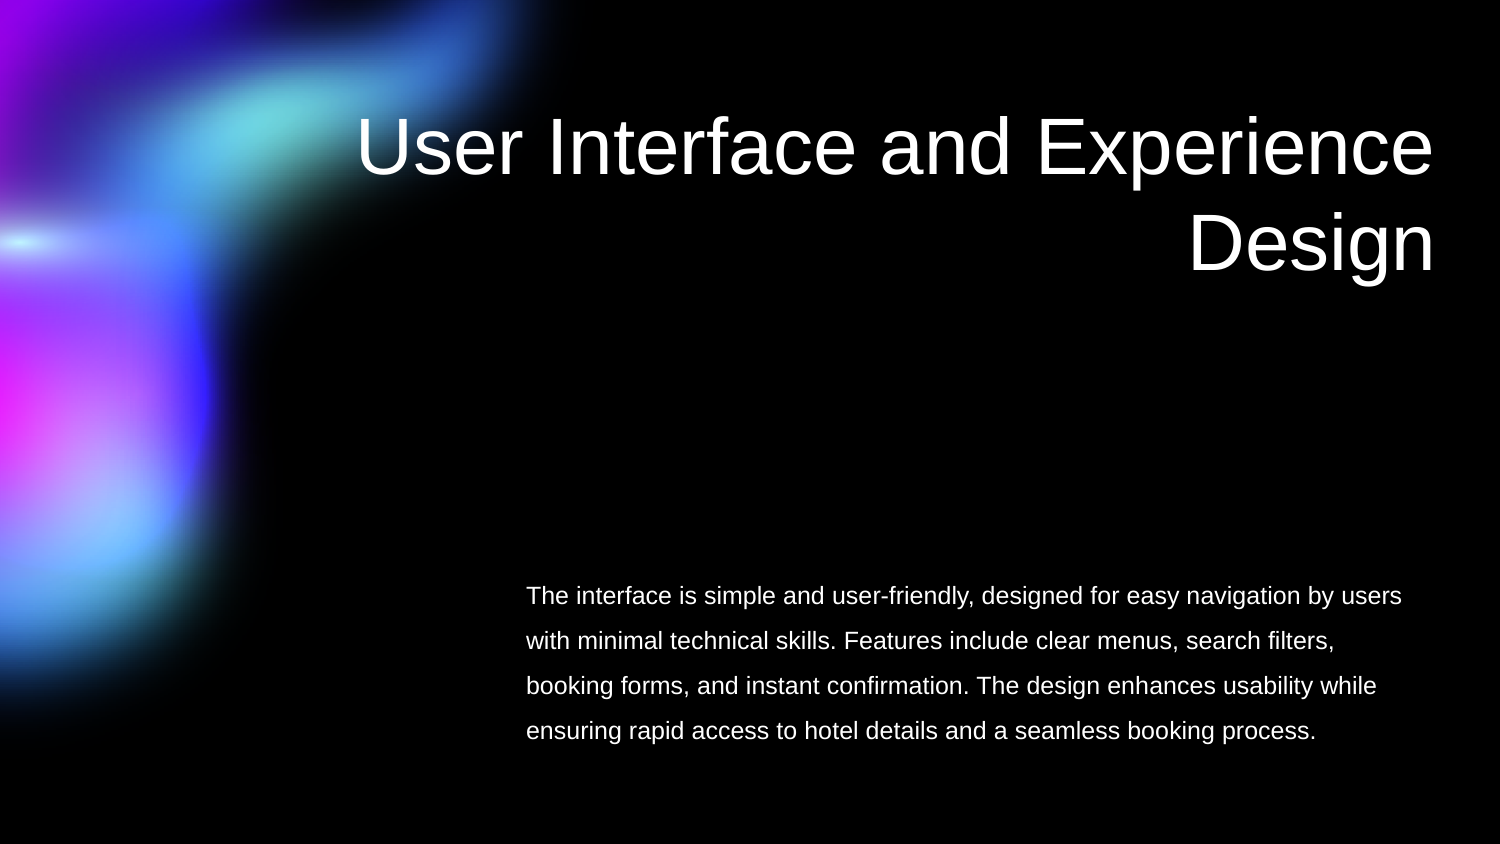

# User Interface and Experience
 Design
The interface is simple and user-friendly, designed for easy navigation by users with minimal technical skills. Features include clear menus, search filters, booking forms, and instant confirmation. The design enhances usability while ensuring rapid access to hotel details and a seamless booking process.